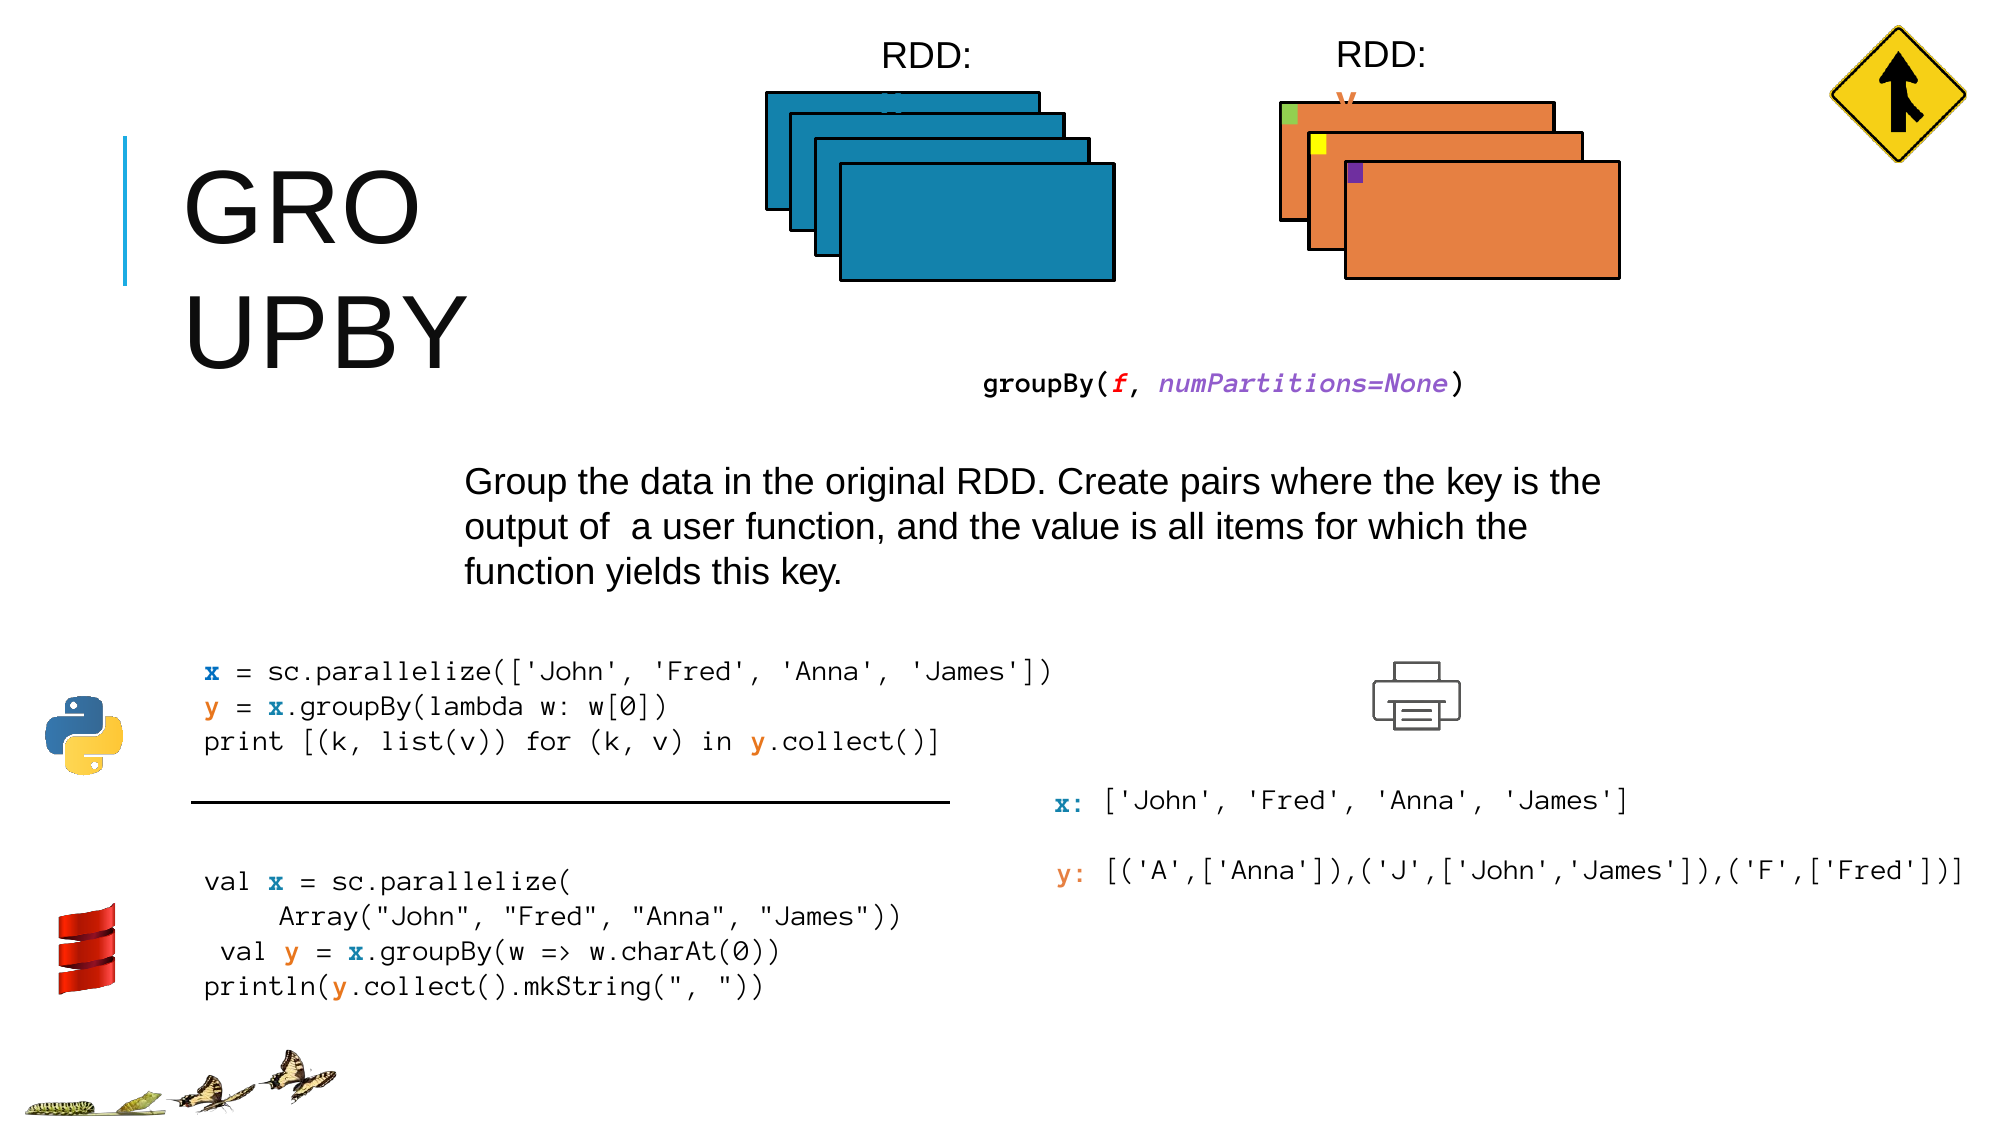

RDD: y
# RDD: x

GROUPBY

groupBy(f, numPartitions=None)

Group the data in the original RDD. Create pairs where the key is the output of  a user function, and the value is all items for which the function yields this key.
x = sc.parallelize(['John', 'Fred', 'Anna', 'James'])
y = x.groupBy(lambda w: w[0])
print [(k, list(v)) for (k, v) in y.collect()]
x: ['John', 'Fred', 'Anna', 'James']

y: [('A',['Anna']),('J',['John','James']),('F',['Fred'])]
val x = sc.parallelize(
Array("John", "Fred", "Anna", "James"))  val y = x.groupBy(w => w.charAt(0))  println(y.collect().mkString(", "))